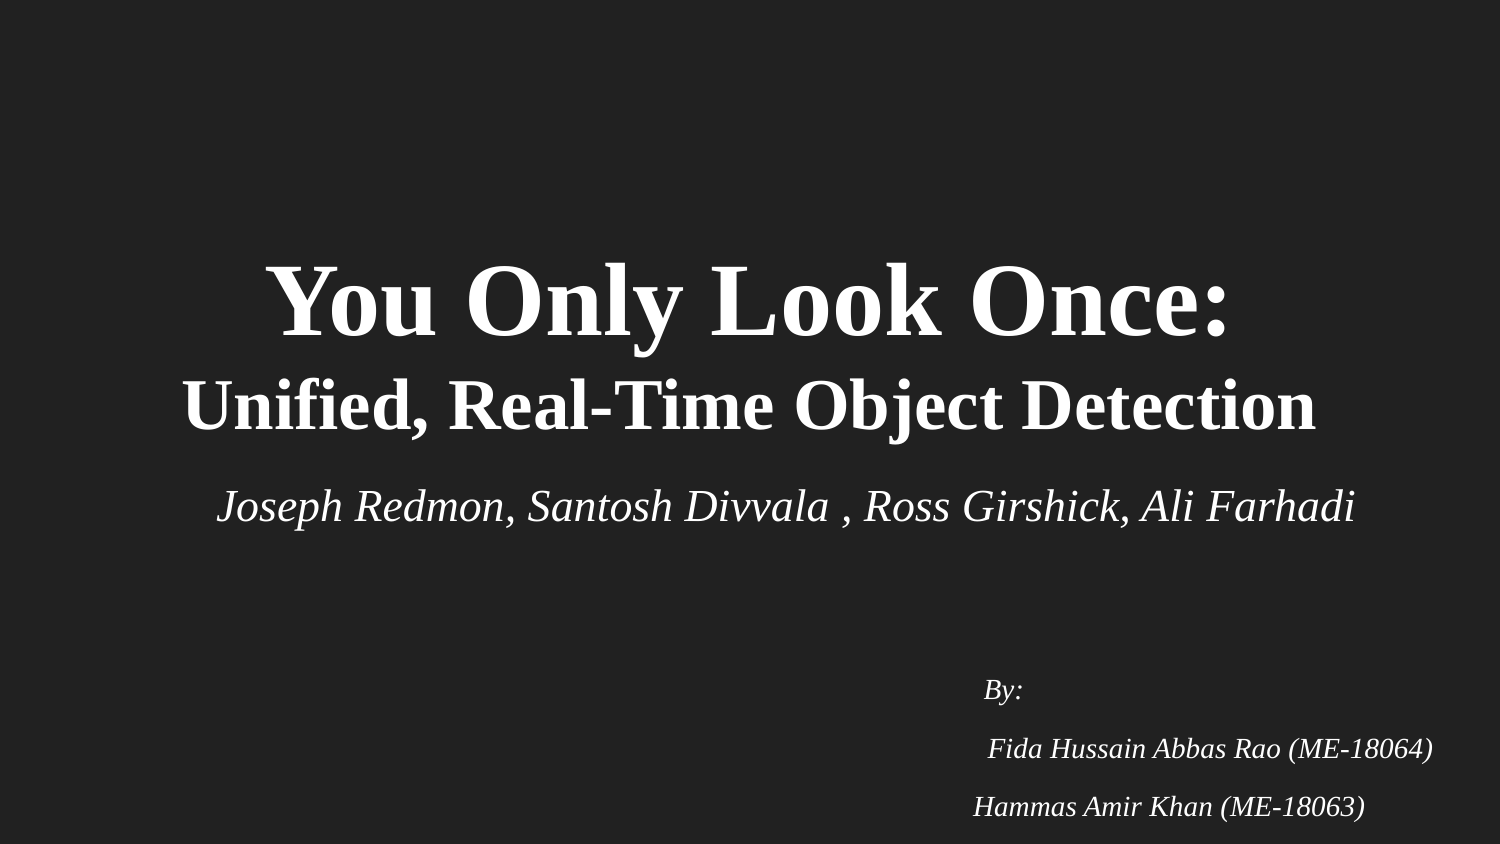

# You Only Look Once:
Unified, Real-Time Object Detection
Joseph Redmon, Santosh Divvala , Ross Girshick, Ali Farhadi

        By:
 Fida Hussain Abbas Rao (ME-18064)
                                                                                               Hammas Amir Khan (ME-18063)